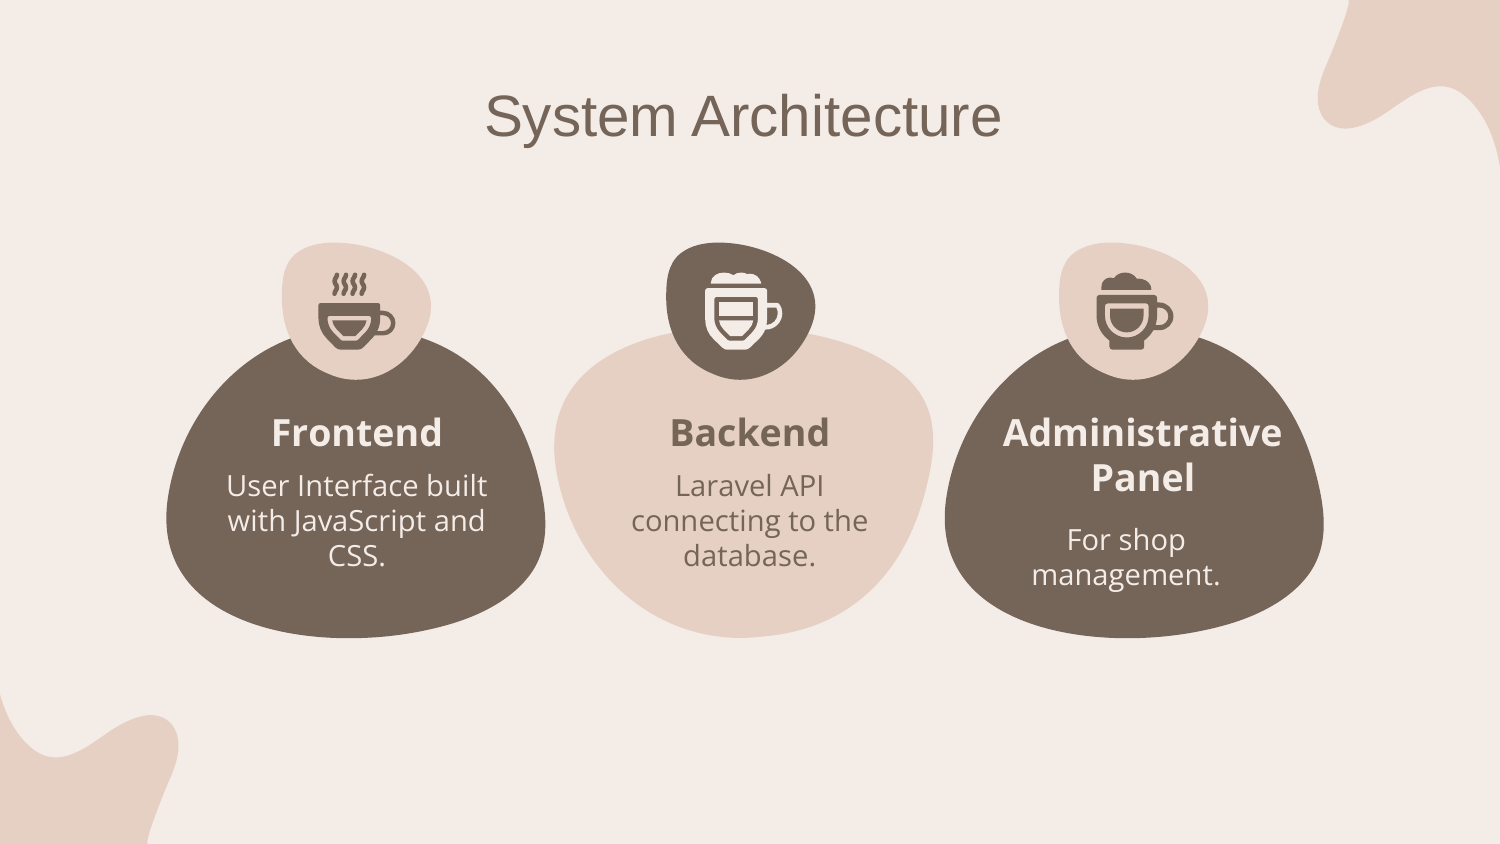

# System Architecture

Frontend
Backend
Administrative Panel
User Interface built with JavaScript and CSS.
Laravel API connecting to the database.
For shop management.